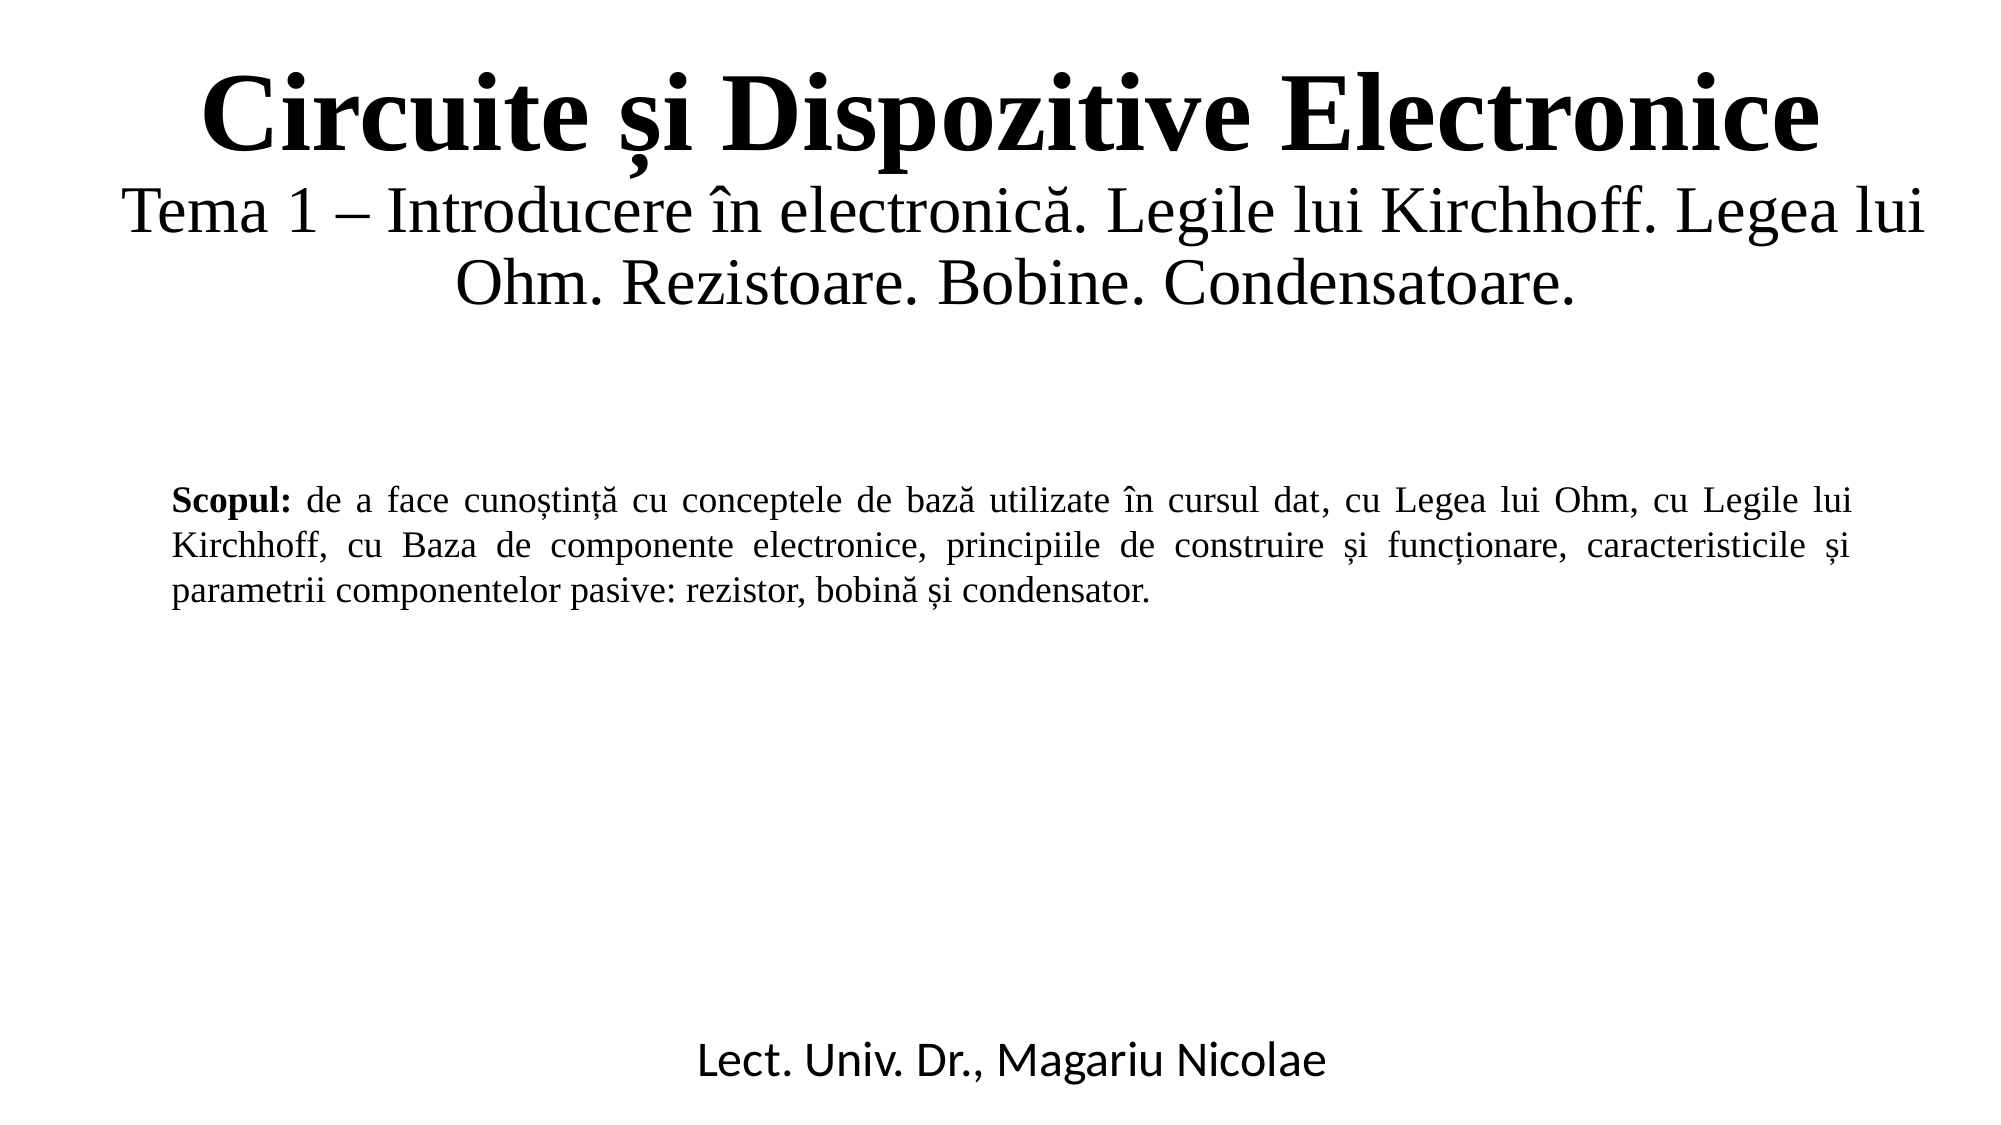

# Circuite și Dispozitive Electronice Tema 1 – Introducere în electronică. Legile lui Kirchhoff. Legea lui Ohm. Rezistoare. Bobine. Condensatoare.
Scopul: de a face cunoștință cu conceptele de bază utilizate în cursul dat, cu Legea lui Ohm, cu Legile lui Kirchhoff, cu Baza de componente electronice, principiile de construire și funcționare, caracteristicile și parametrii componentelor pasive: rezistor, bobină și condensator.
Lect. Univ. Dr., Magariu Nicolae